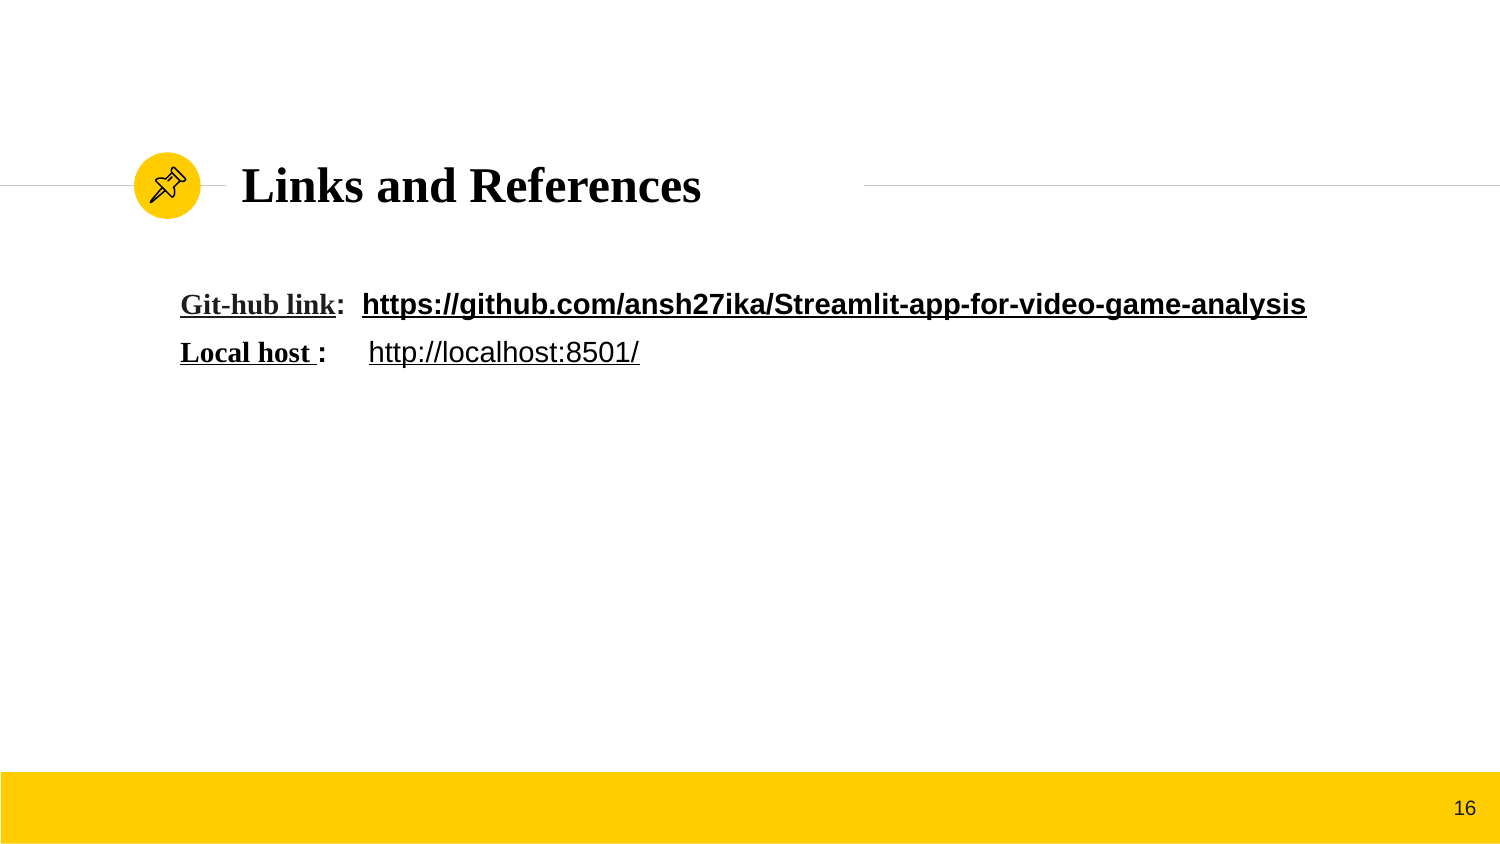

# Links and References

Git-hub link:  https://github.com/ansh27ika/Streamlit-app-for-video-game-analysis
Local host :     http://localhost:8501/

16